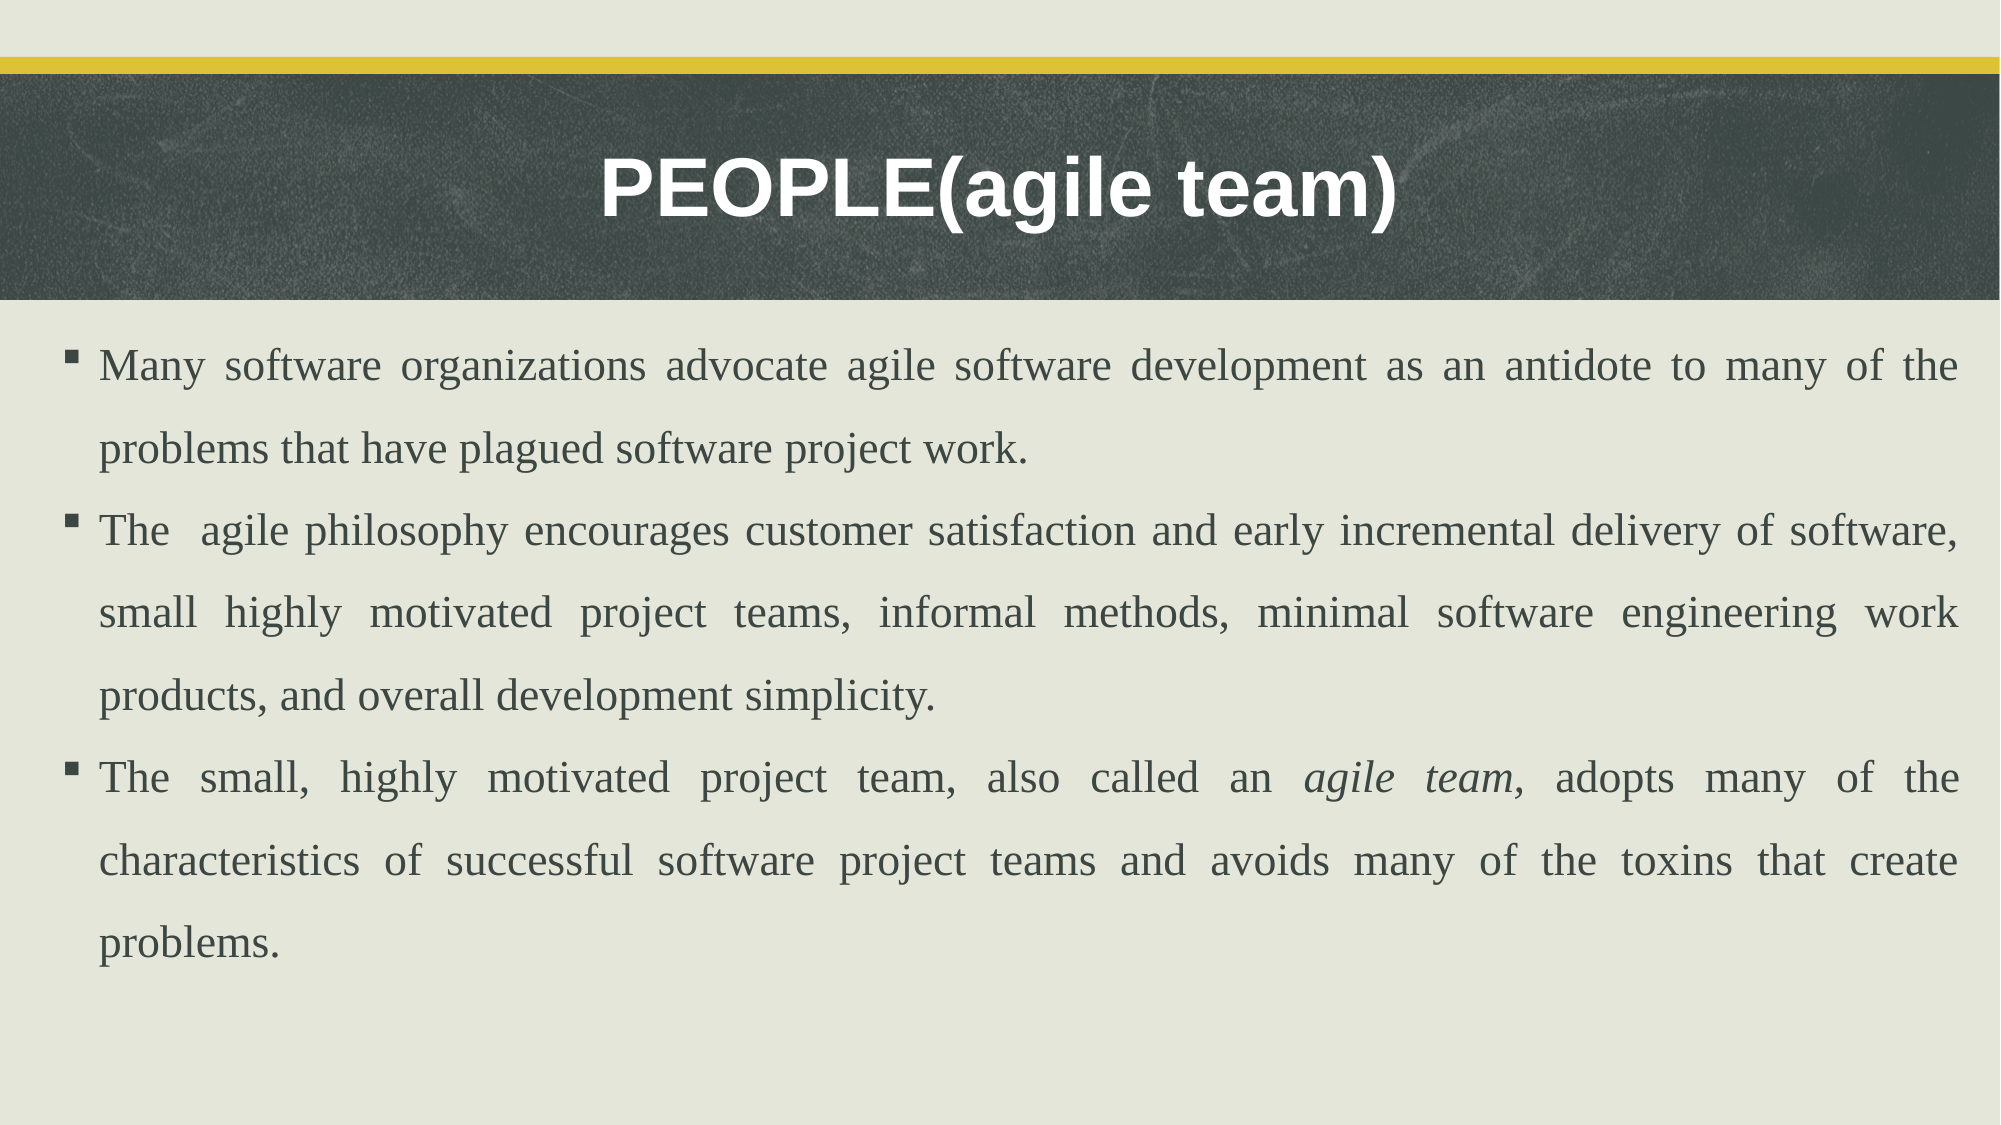

# PEOPLE(agile team)
Many software organizations advocate agile software development as an antidote to many of the problems that have plagued software project work.
The  agile philosophy encourages customer satisfaction and early incremental delivery of software, small highly motivated project teams, informal methods, minimal software engineering work products, and overall development simplicity.
The small, highly motivated project team, also called an agile team, adopts many of the characteristics of successful software project teams and avoids many of the toxins that create problems.